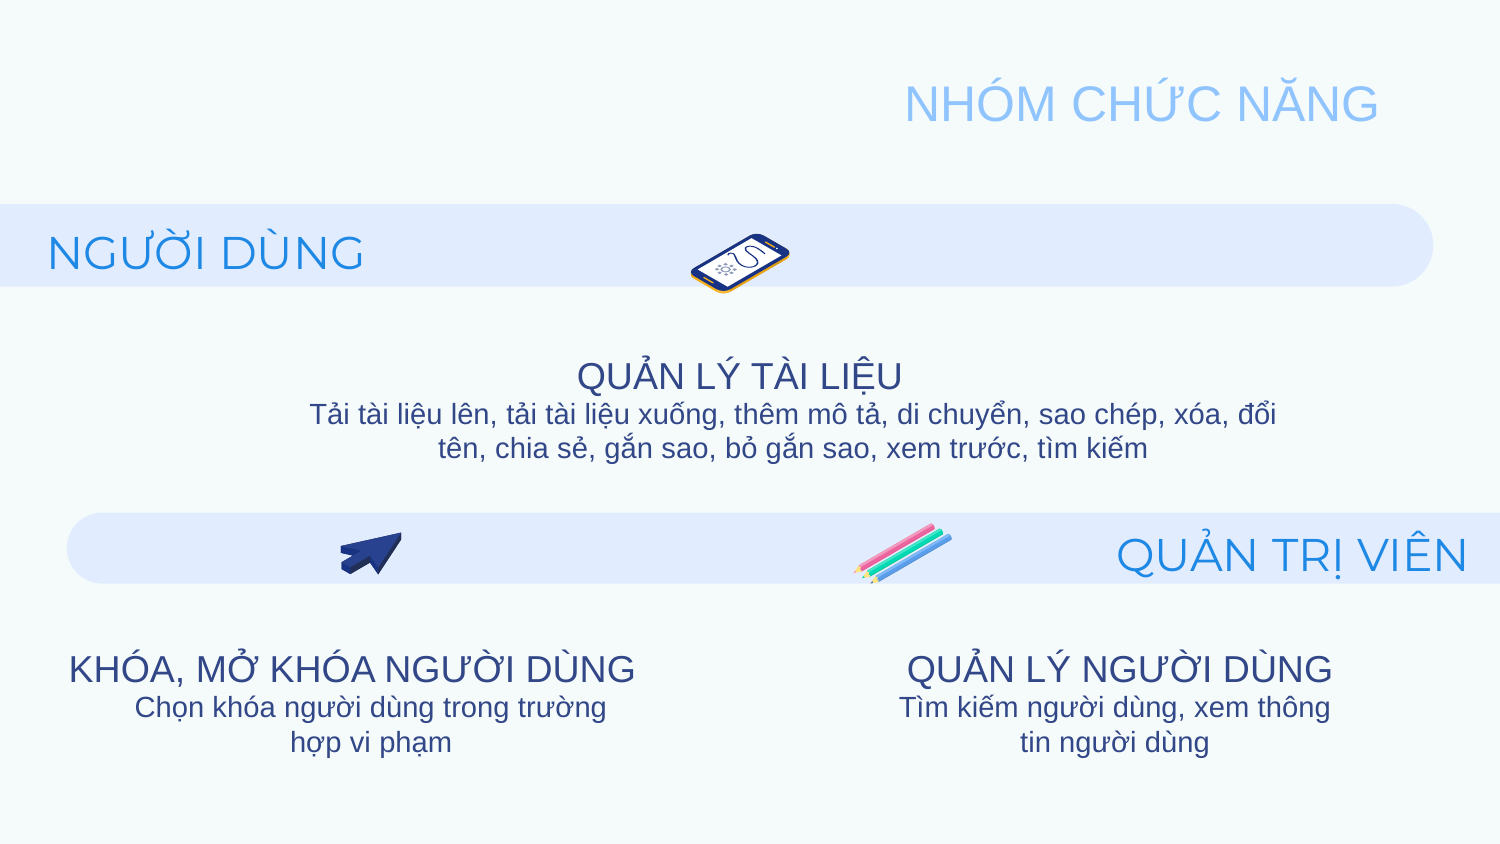

NHÓM CHỨC NĂNG
NGƯỜI DÙNG

# QUẢN LÝ TÀI LIỆU
Tải tài liệu lên, tải tài liệu xuống, thêm mô tả, di chuyển, sao chép, xóa, đổi tên, chia sẻ, gắn sao, bỏ gắn sao, xem trước, tìm kiếm
QUẢN TRỊ VIÊN

KHÓA, MỞ KHÓA NGƯỜI DÙNG
QUẢN LÝ NGƯỜI DÙNG
Chọn khóa người dùng trong trường hợp vi phạm
Tìm kiếm người dùng, xem thông tin người dùng